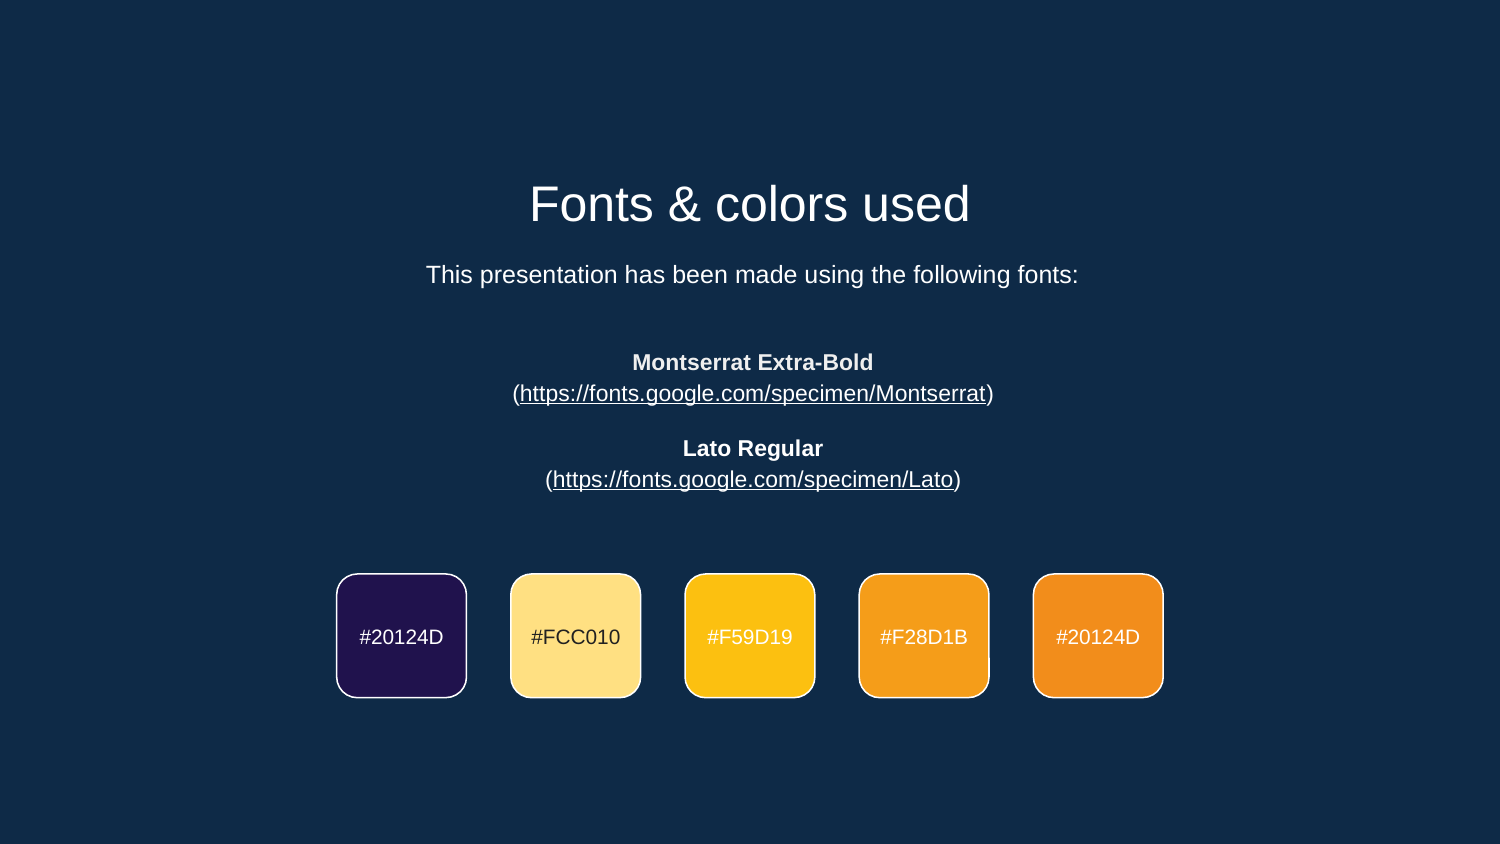

Fonts & colors used
This presentation has been made using the following fonts:

Montserrat Extra-Bold
(https://fonts.google.com/specimen/Montserrat)

Lato Regular
(https://fonts.google.com/specimen/Lato)

#20124D
#FCC010
#F59D19
#F28D1B
#20124D